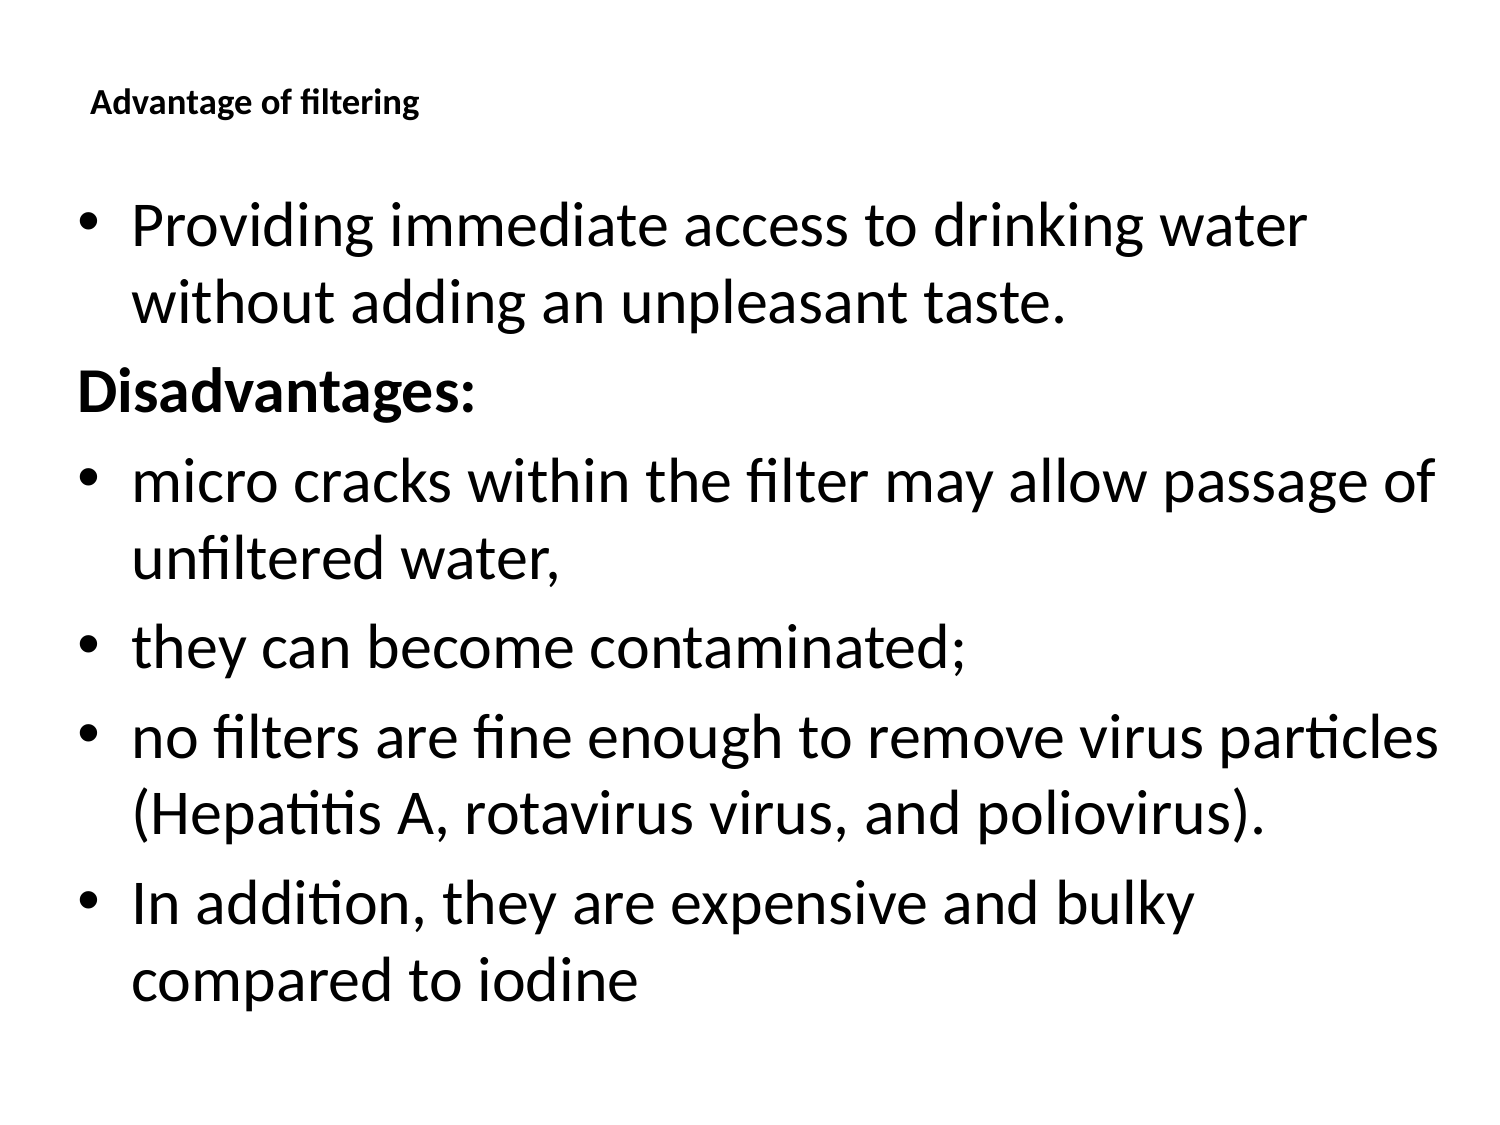

# Advantage of filtering
Providing immediate access to drinking water without adding an unpleasant taste.
Disadvantages:
micro cracks within the filter may allow passage of unfiltered water,
they can become contaminated;
no filters are fine enough to remove virus particles (Hepatitis A, rotavirus virus, and poliovirus).
In addition, they are expensive and bulky compared to iodine